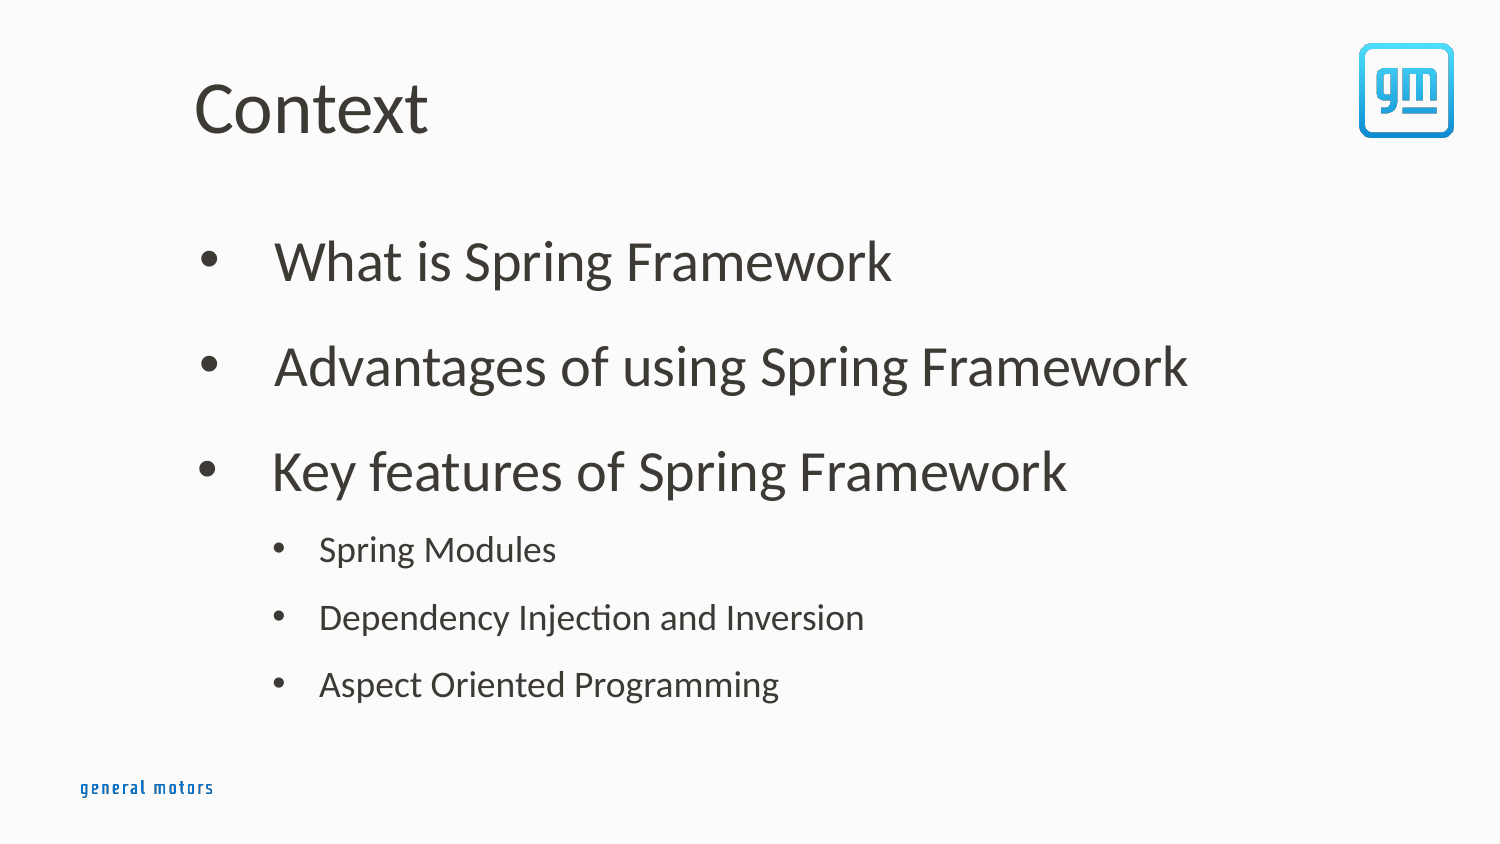

Context
What is Spring Framework
Advantages of using Spring Framework
Key features of Spring Framework
Spring Modules
Dependency Injection and Inversion
Aspect Oriented Programming